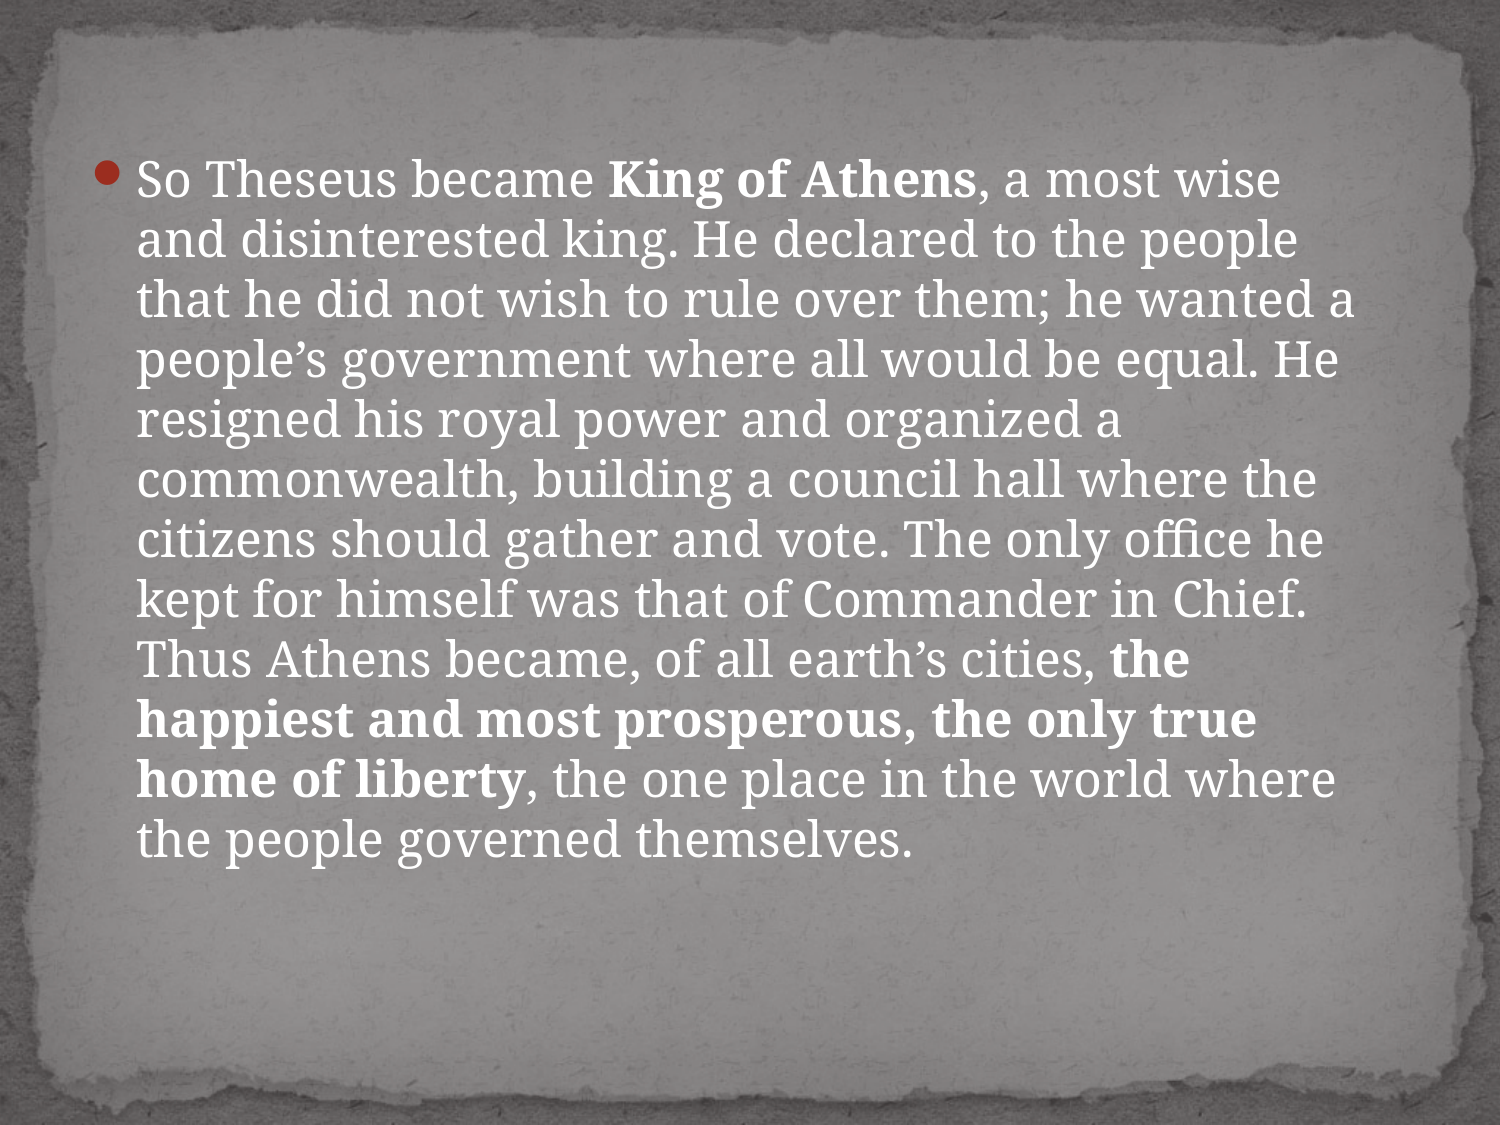

So Theseus became King of Athens, a most wise and disinterested king. He declared to the people that he did not wish to rule over them; he wanted a people’s government where all would be equal. He resigned his royal power and organized a commonwealth, building a council hall where the citizens should gather and vote. The only office he kept for himself was that of Commander in Chief. Thus Athens became, of all earth’s cities, the happiest and most prosperous, the only true home of liberty, the one place in the world where the people governed themselves.